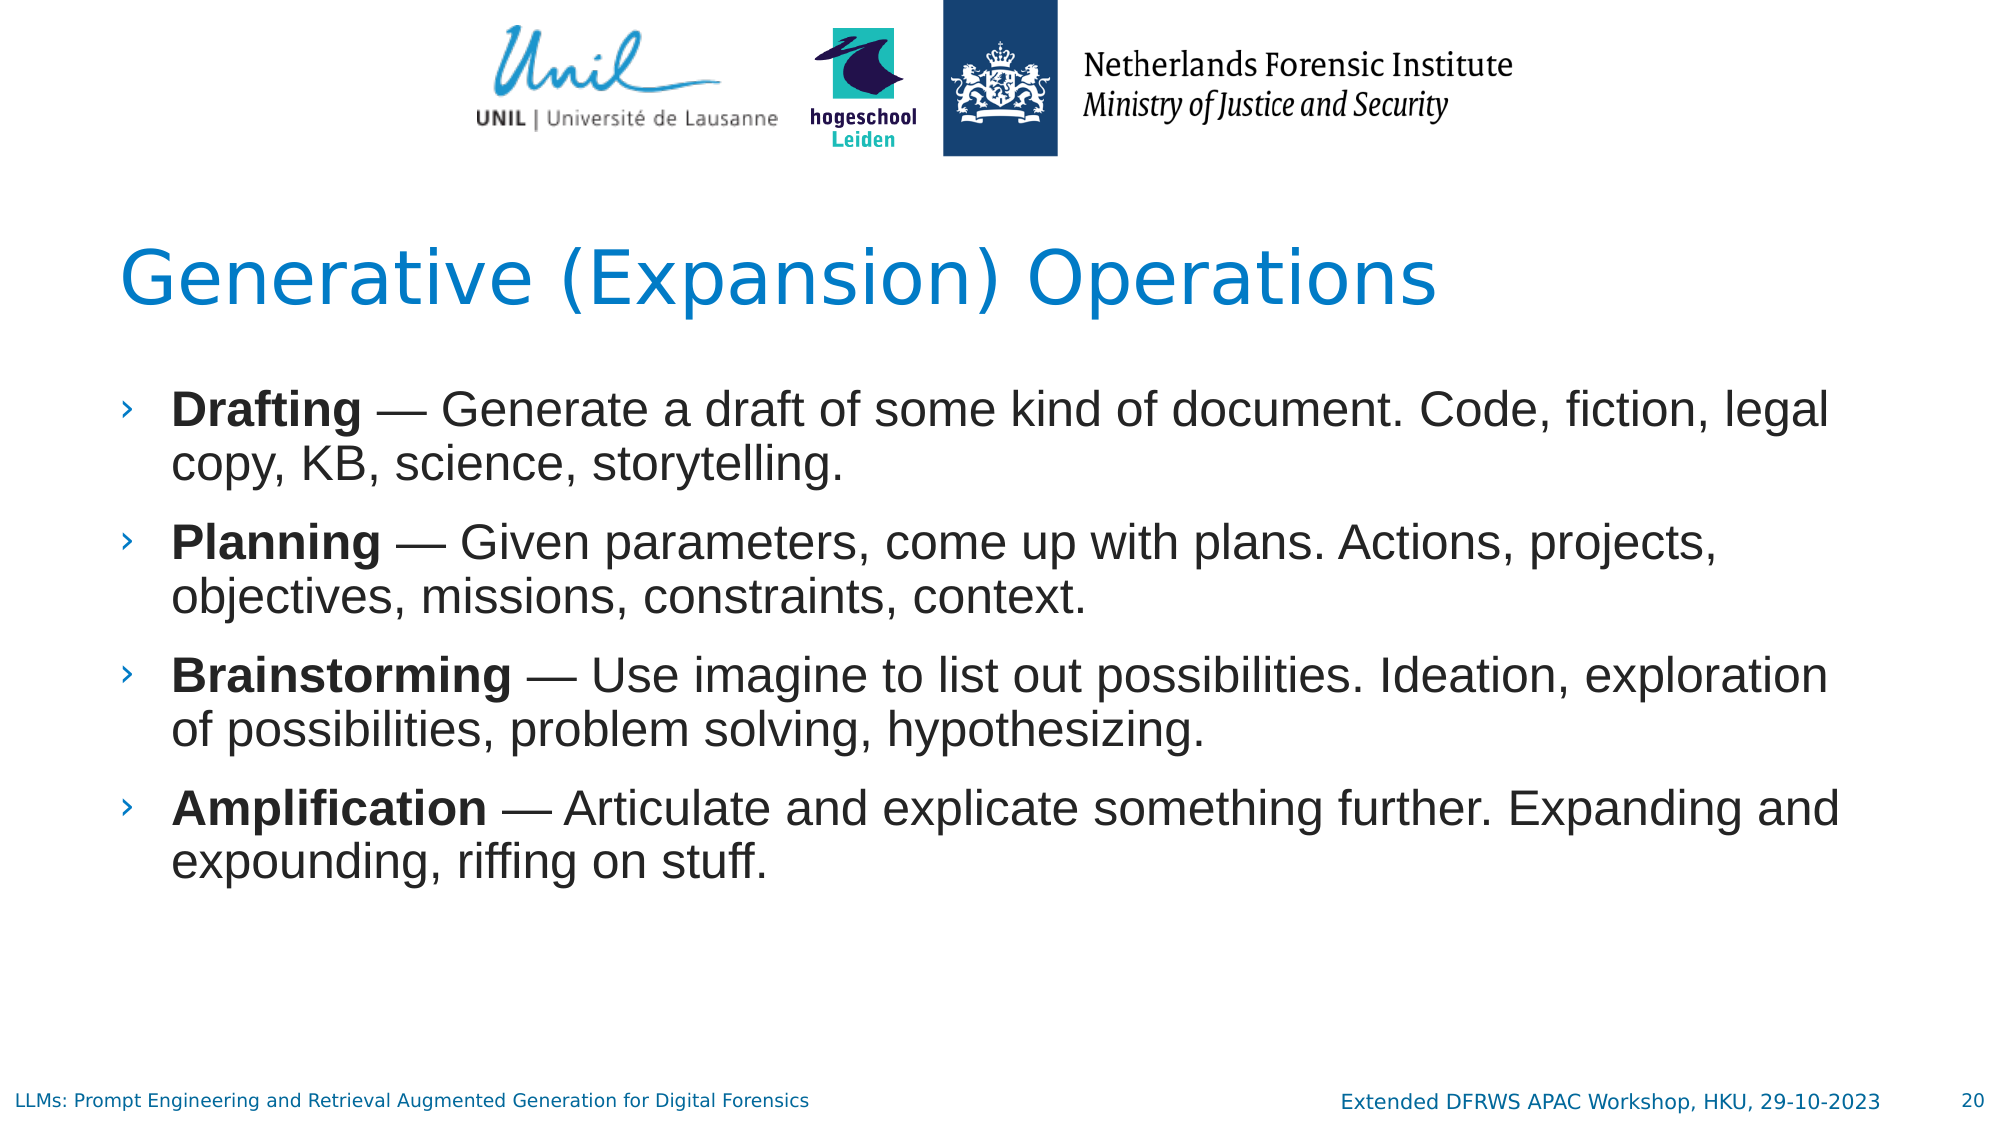

# Generative (Expansion) Operations
Drafting — Generate a draft of some kind of document. Code, fiction, legal copy, KB, science, storytelling.
Planning — Given parameters, come up with plans. Actions, projects, objectives, missions, constraints, context.
Brainstorming — Use imagine to list out possibilities. Ideation, exploration of possibilities, problem solving, hypothesizing.
Amplification — Articulate and explicate something further. Expanding and expounding, riffing on stuff.
LLMs: Prompt Engineering and Retrieval Augmented Generation for Digital Forensics
Extended DFRWS APAC Workshop, HKU, 29-10-2023
20